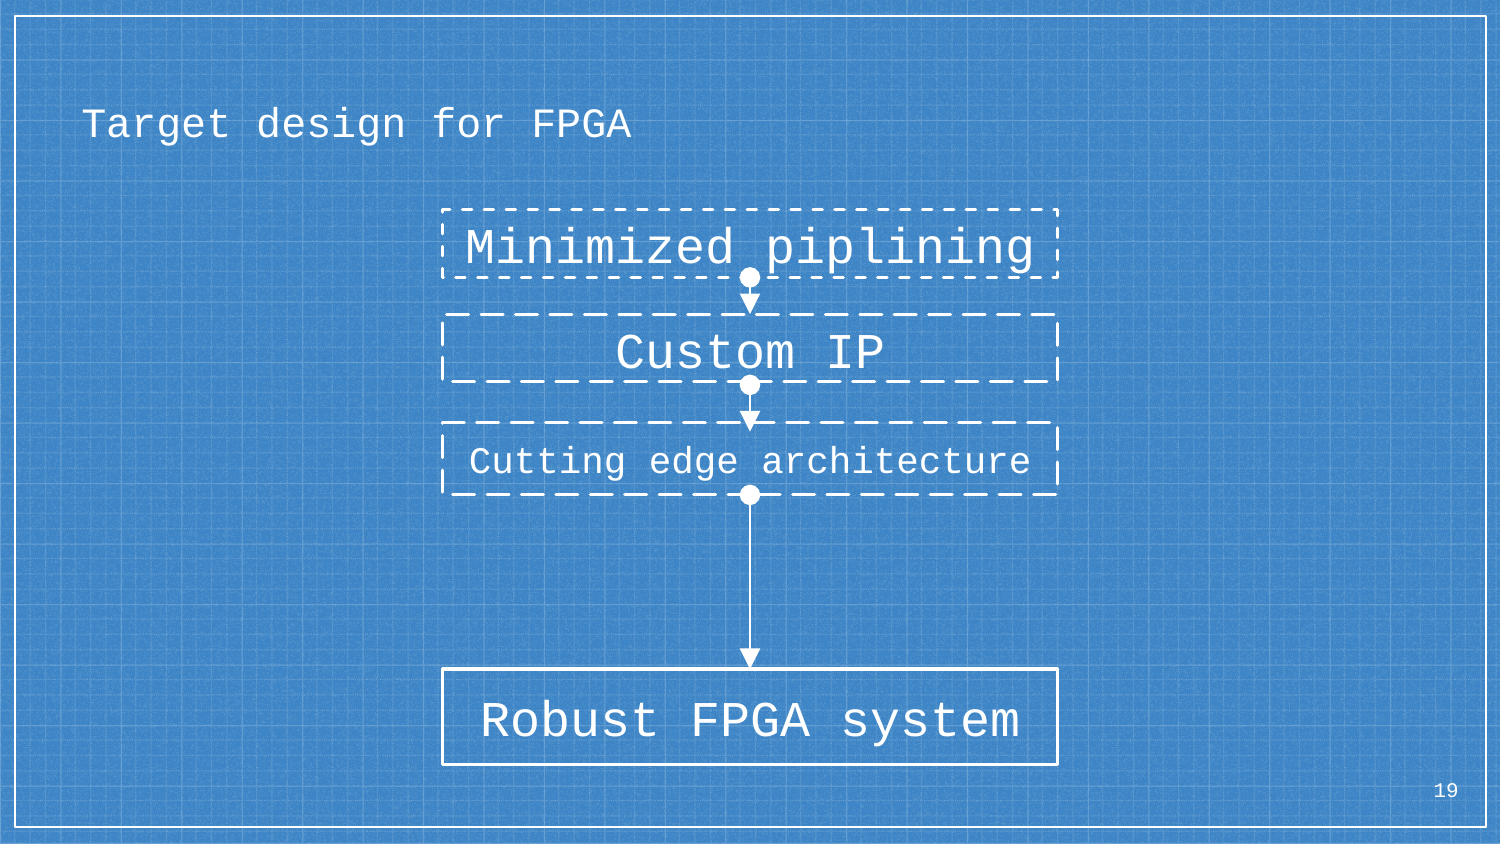

# Target design for FPGA
Minimized piplining
Custom IP
Cutting edge architecture
Robust FPGA system
19